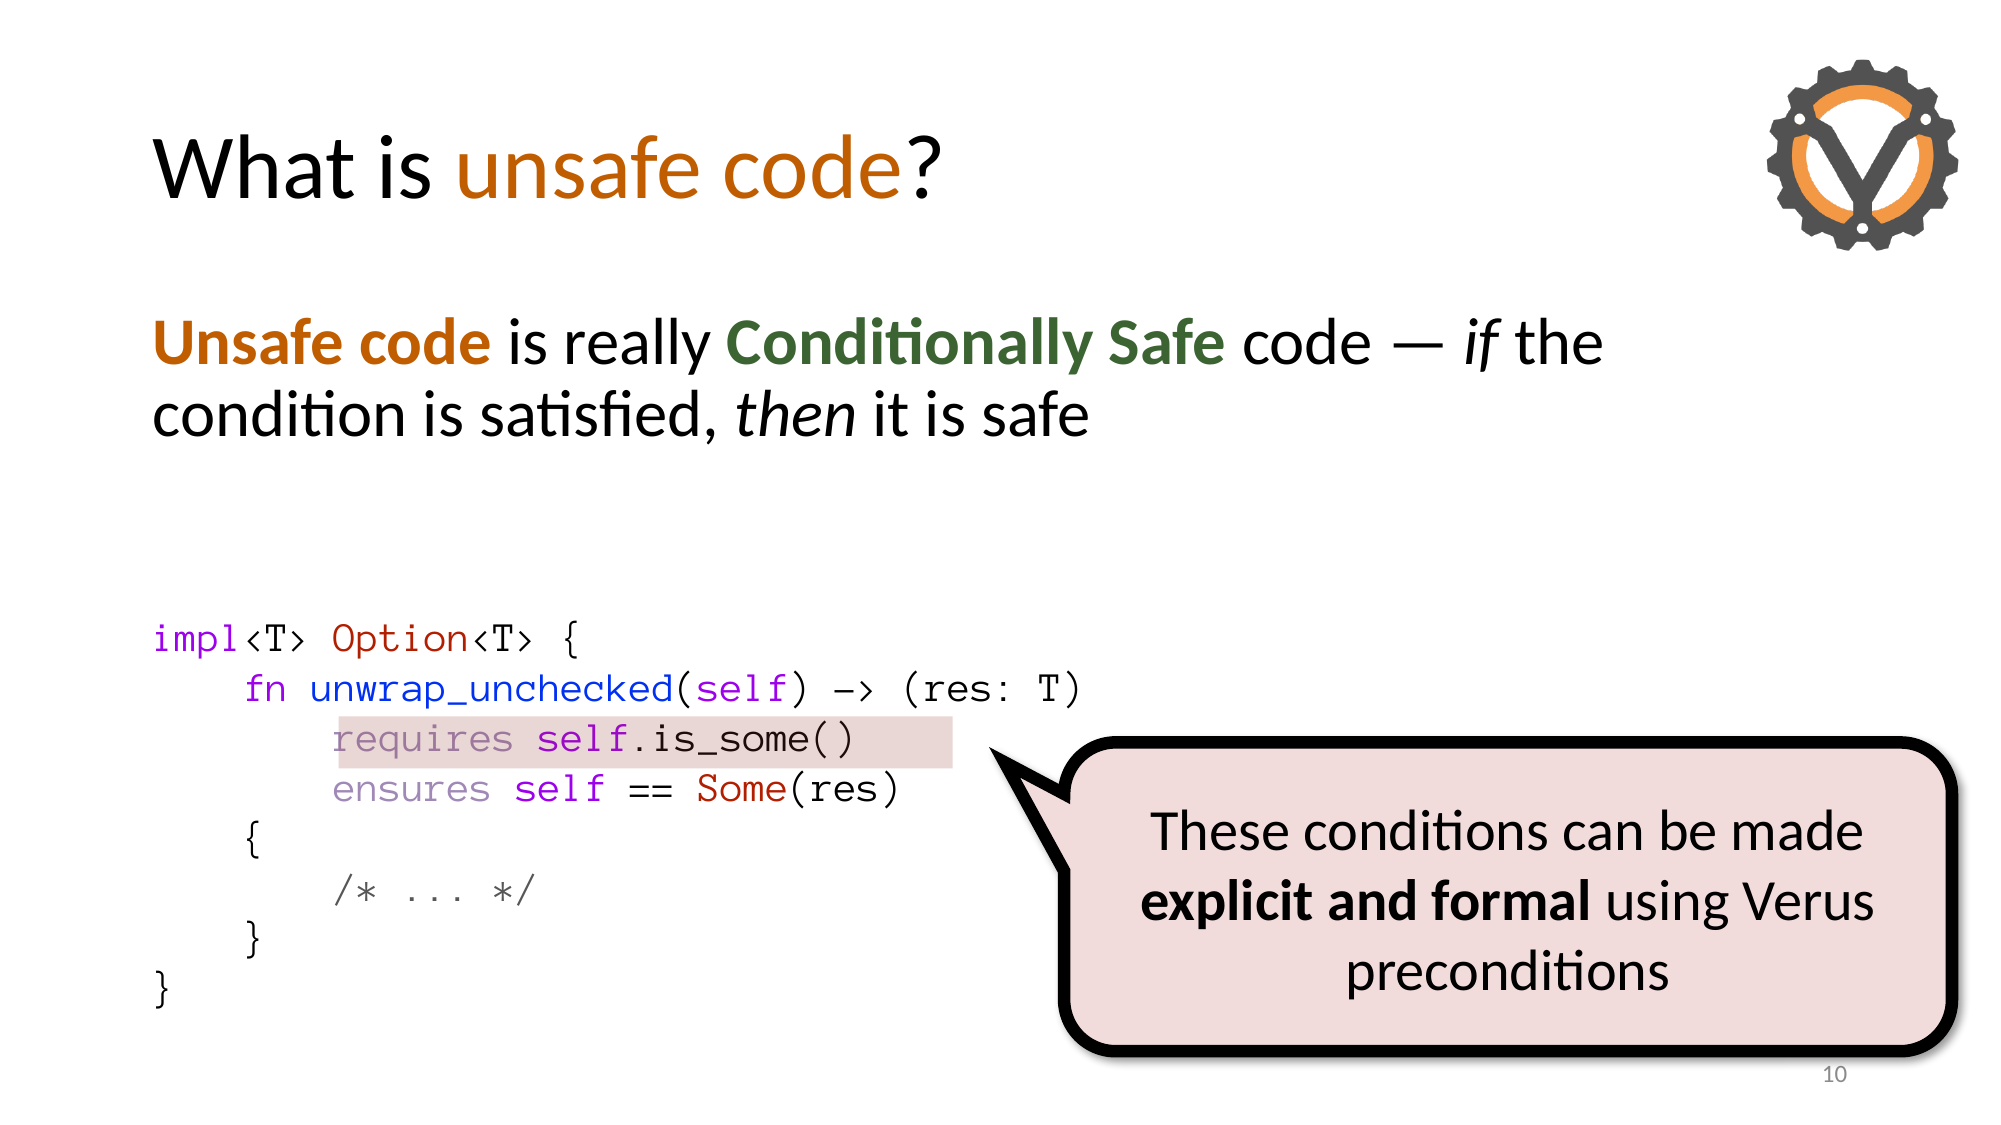

# What is unsafe code?
Unsafe code is really Conditionally Safe code — if the condition is satisfied, then it is safe
impl<T> Option<T> {
    fn unwrap_unchecked(self) -> (res: T)
        requires self.is_some()
        ensures self == Some(res)
    {
        /* ... */
    }
}

These conditions can be made explicit and formal using Verus preconditions
10